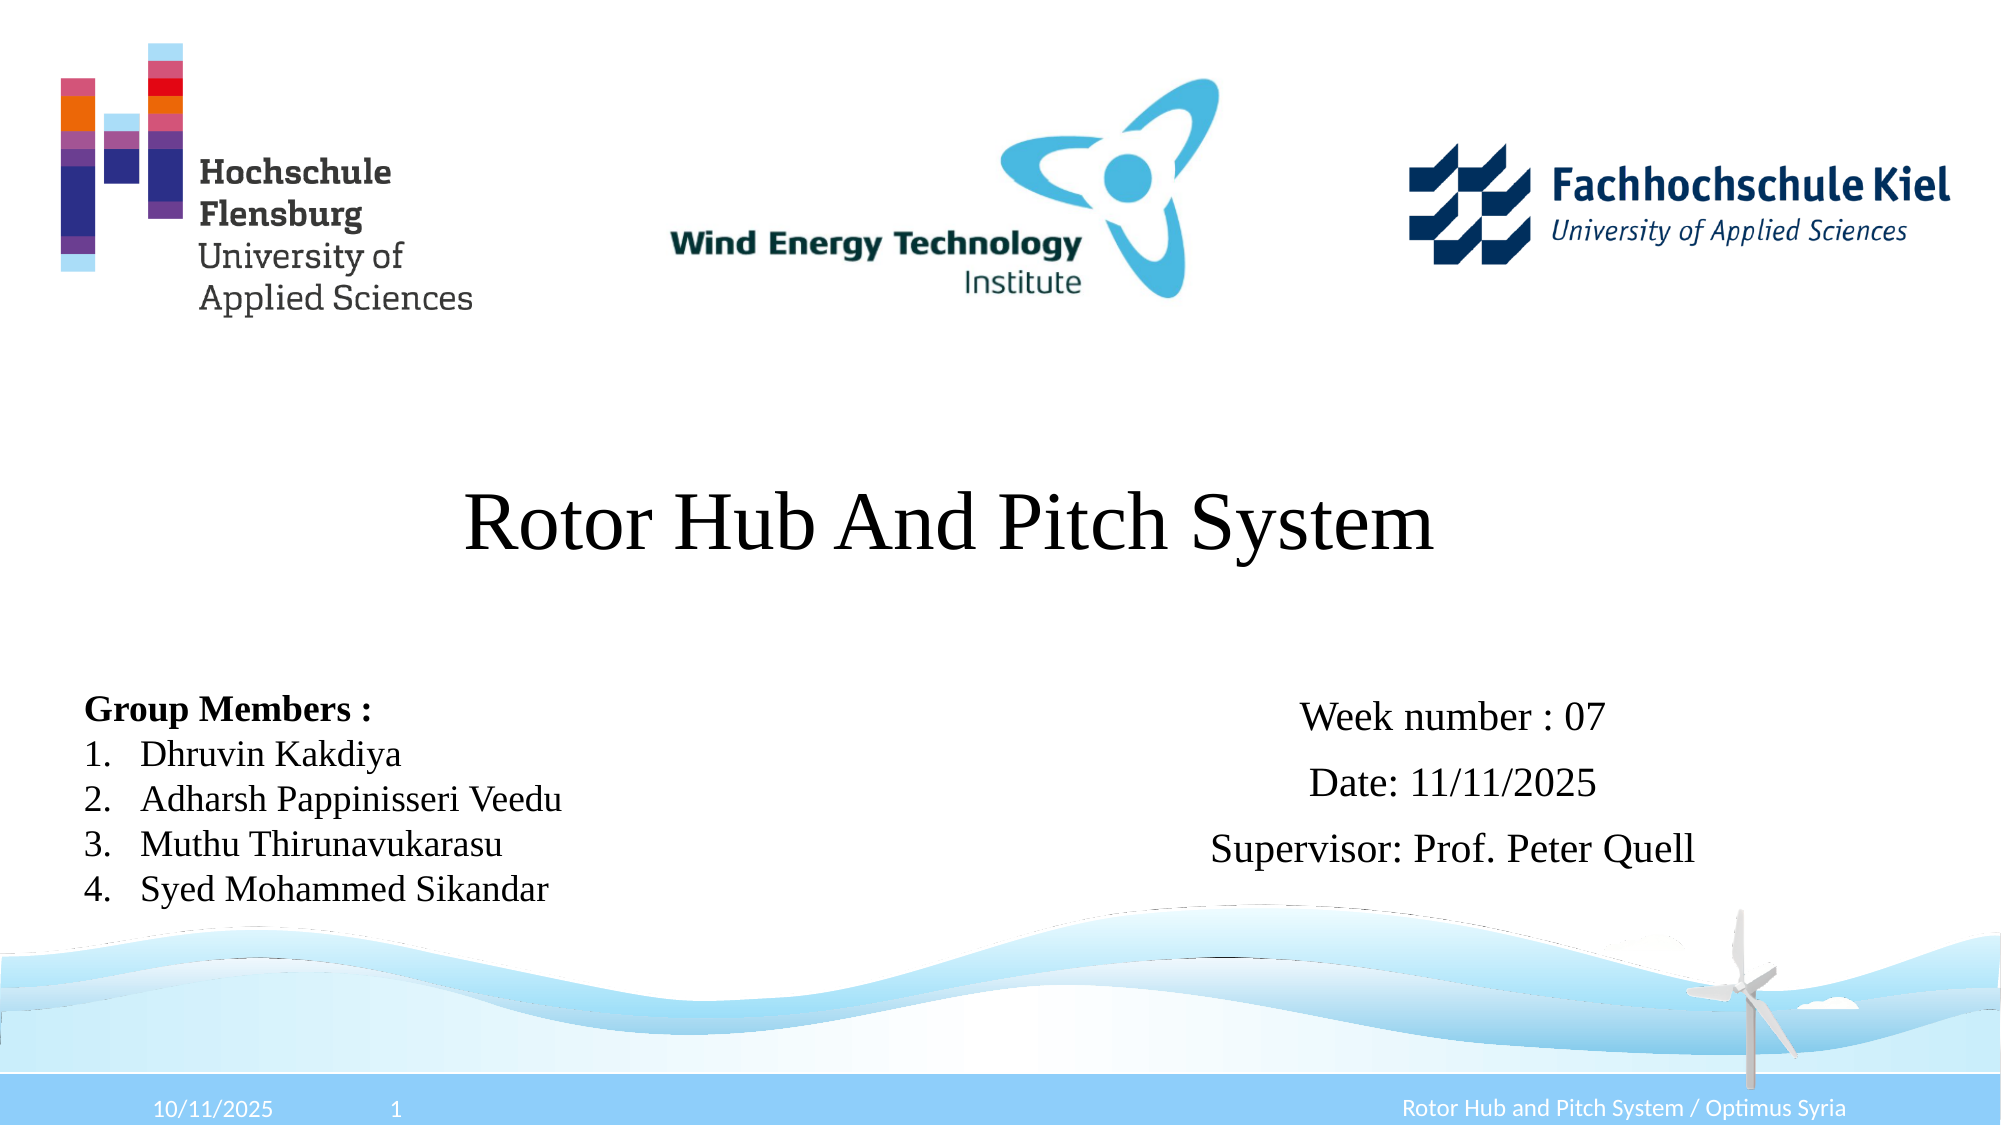

# Rotor Hub And Pitch System
Group Members :
Dhruvin Kakdiya
Adharsh Pappinisseri Veedu
Muthu Thirunavukarasu
Syed Mohammed Sikandar
Week number : 07
Date: 11/11/2025
Supervisor: Prof. Peter Quell
Rotor Hub and Pitch System / Optimus Syria
10/11/2025
1